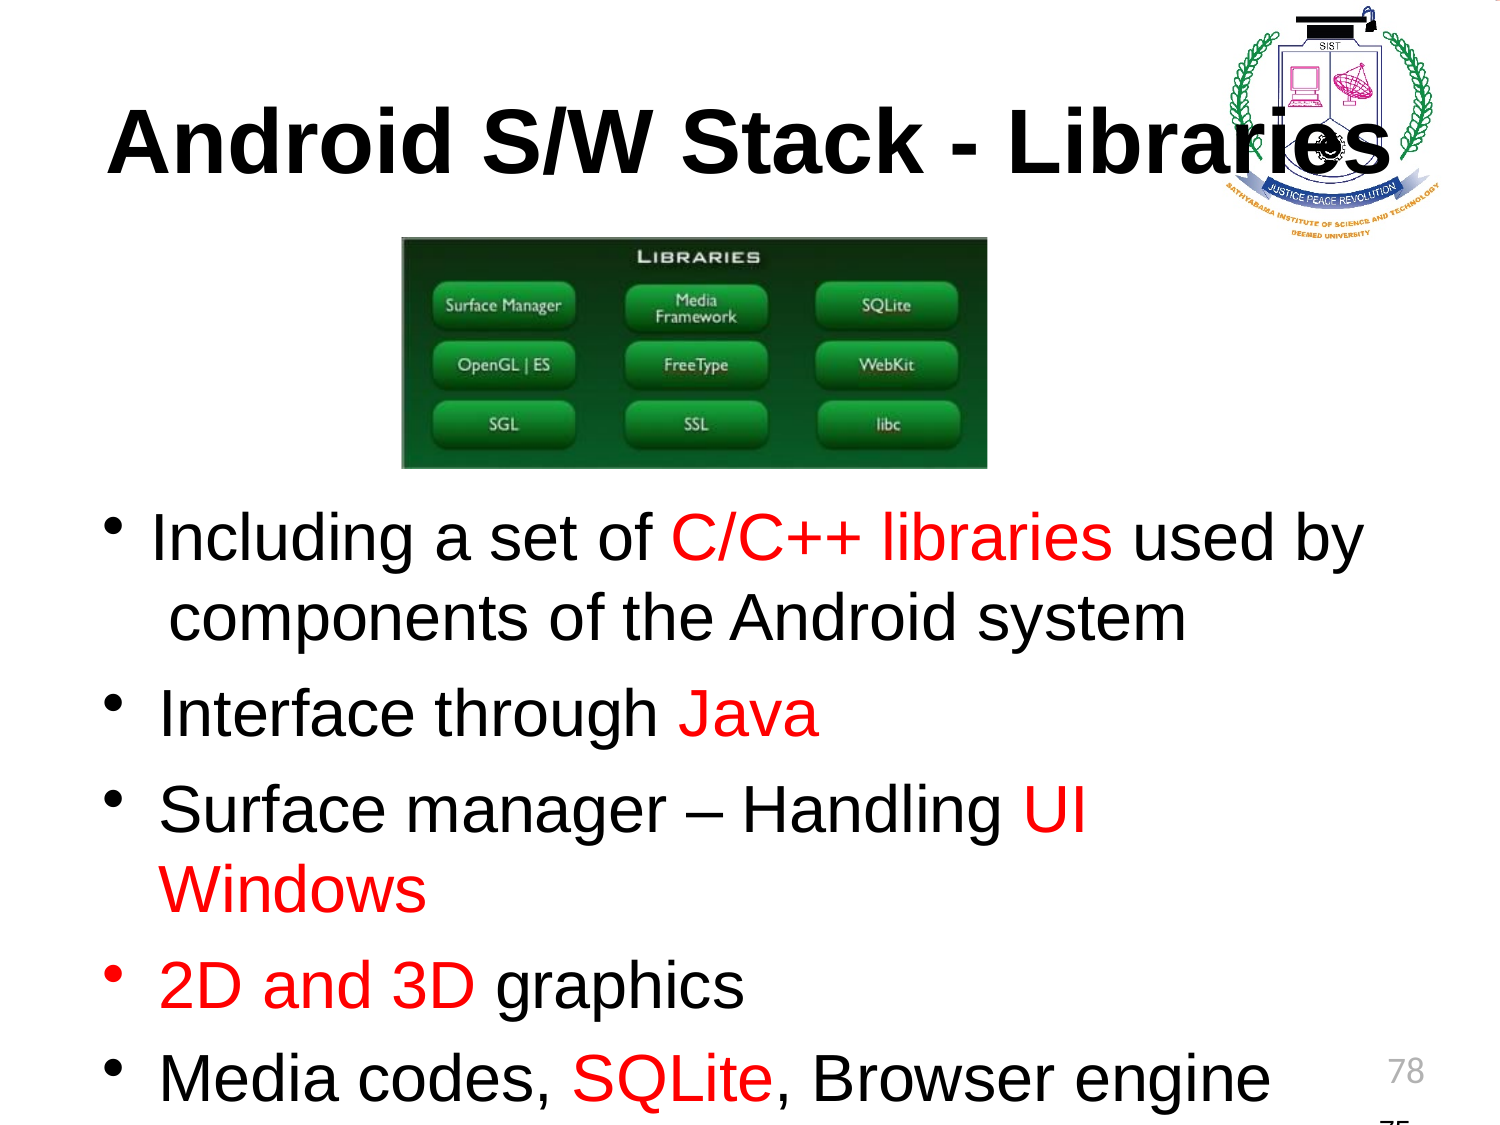

# Android S/W Stack - Libraries

Including a set of C/C++ libraries used by  components of the Android system
Interface through Java
Surface manager – Handling UI Windows
2D and 3D graphics
Media codes, SQLite, Browser engine
75
78